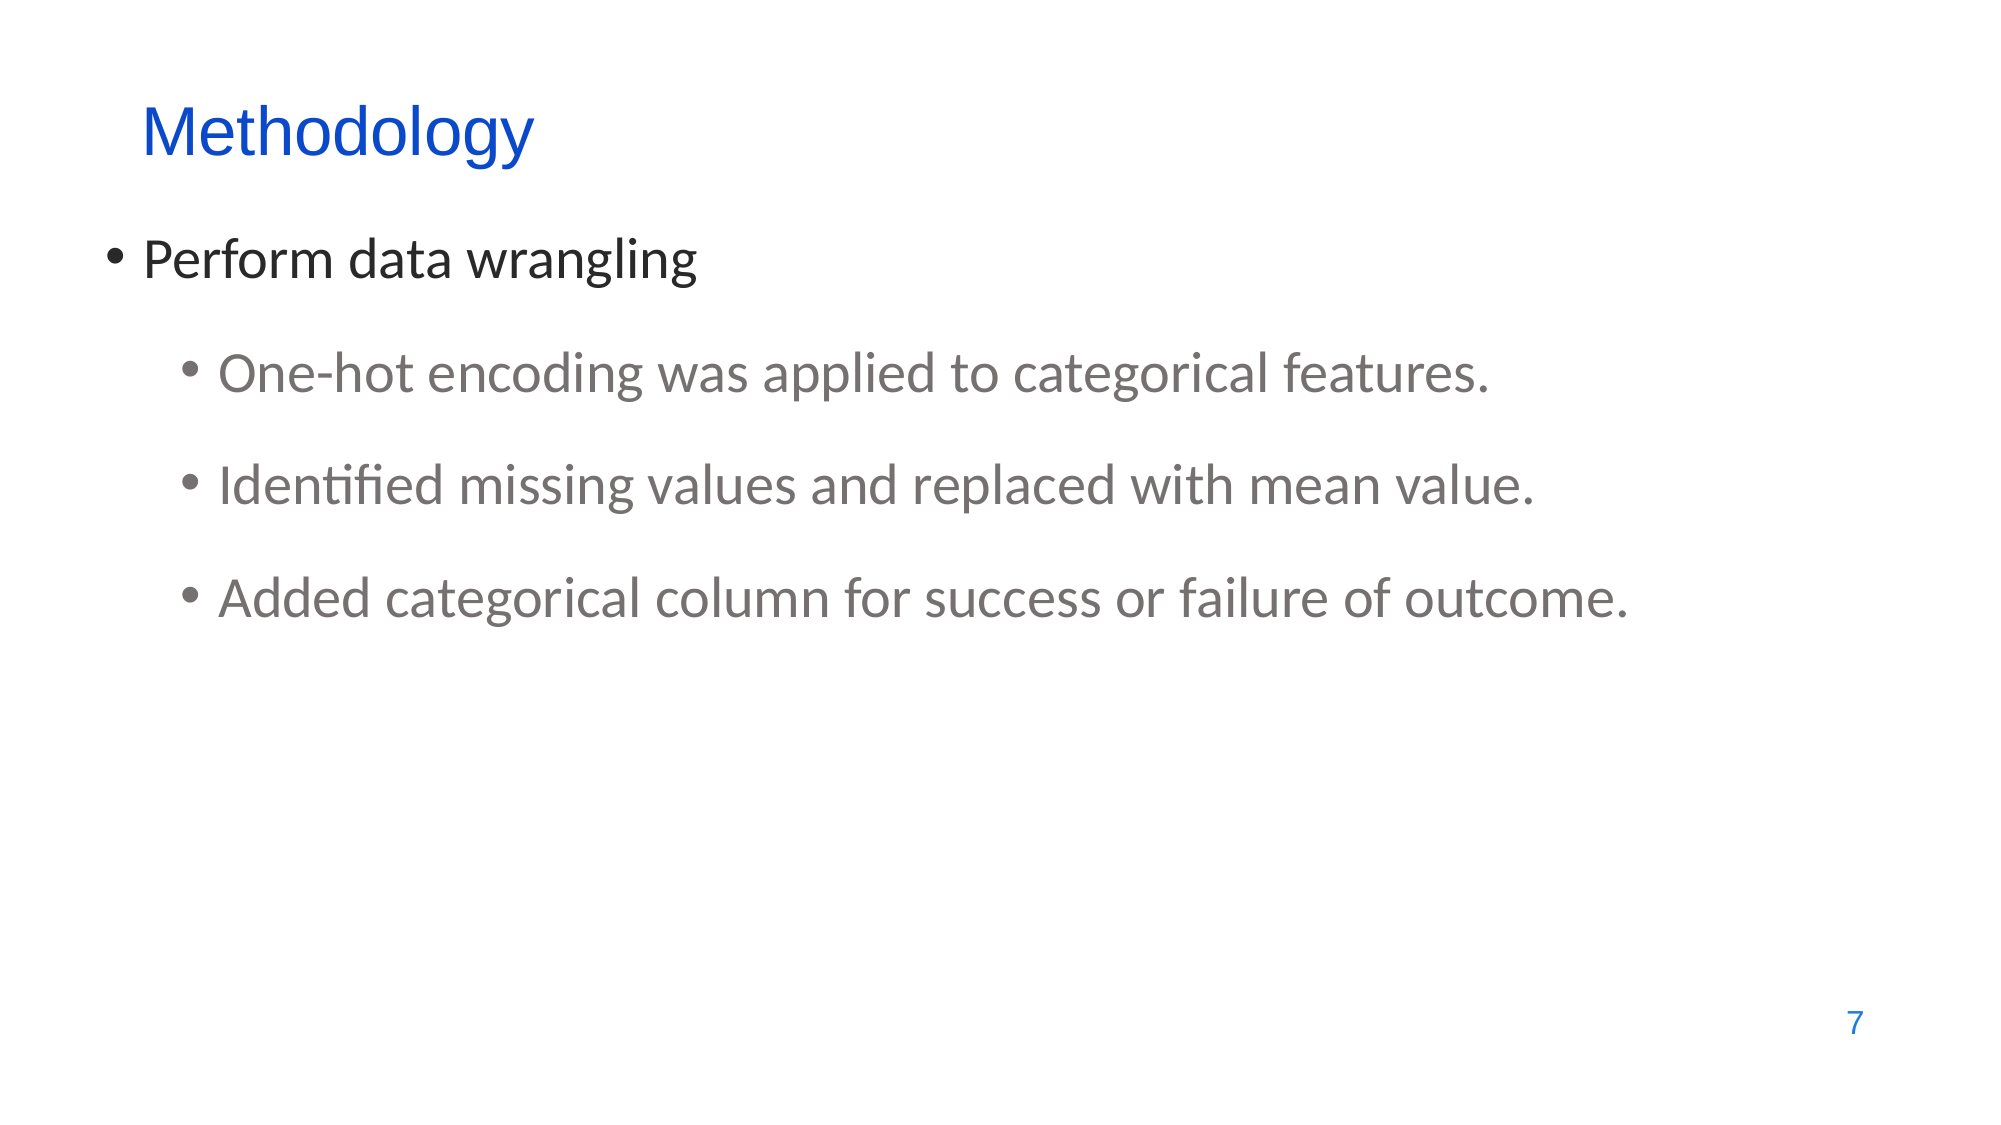

Methodology
Perform data wrangling
One-hot encoding was applied to categorical features.
Identified missing values and replaced with mean value.
Added categorical column for success or failure of outcome.
7